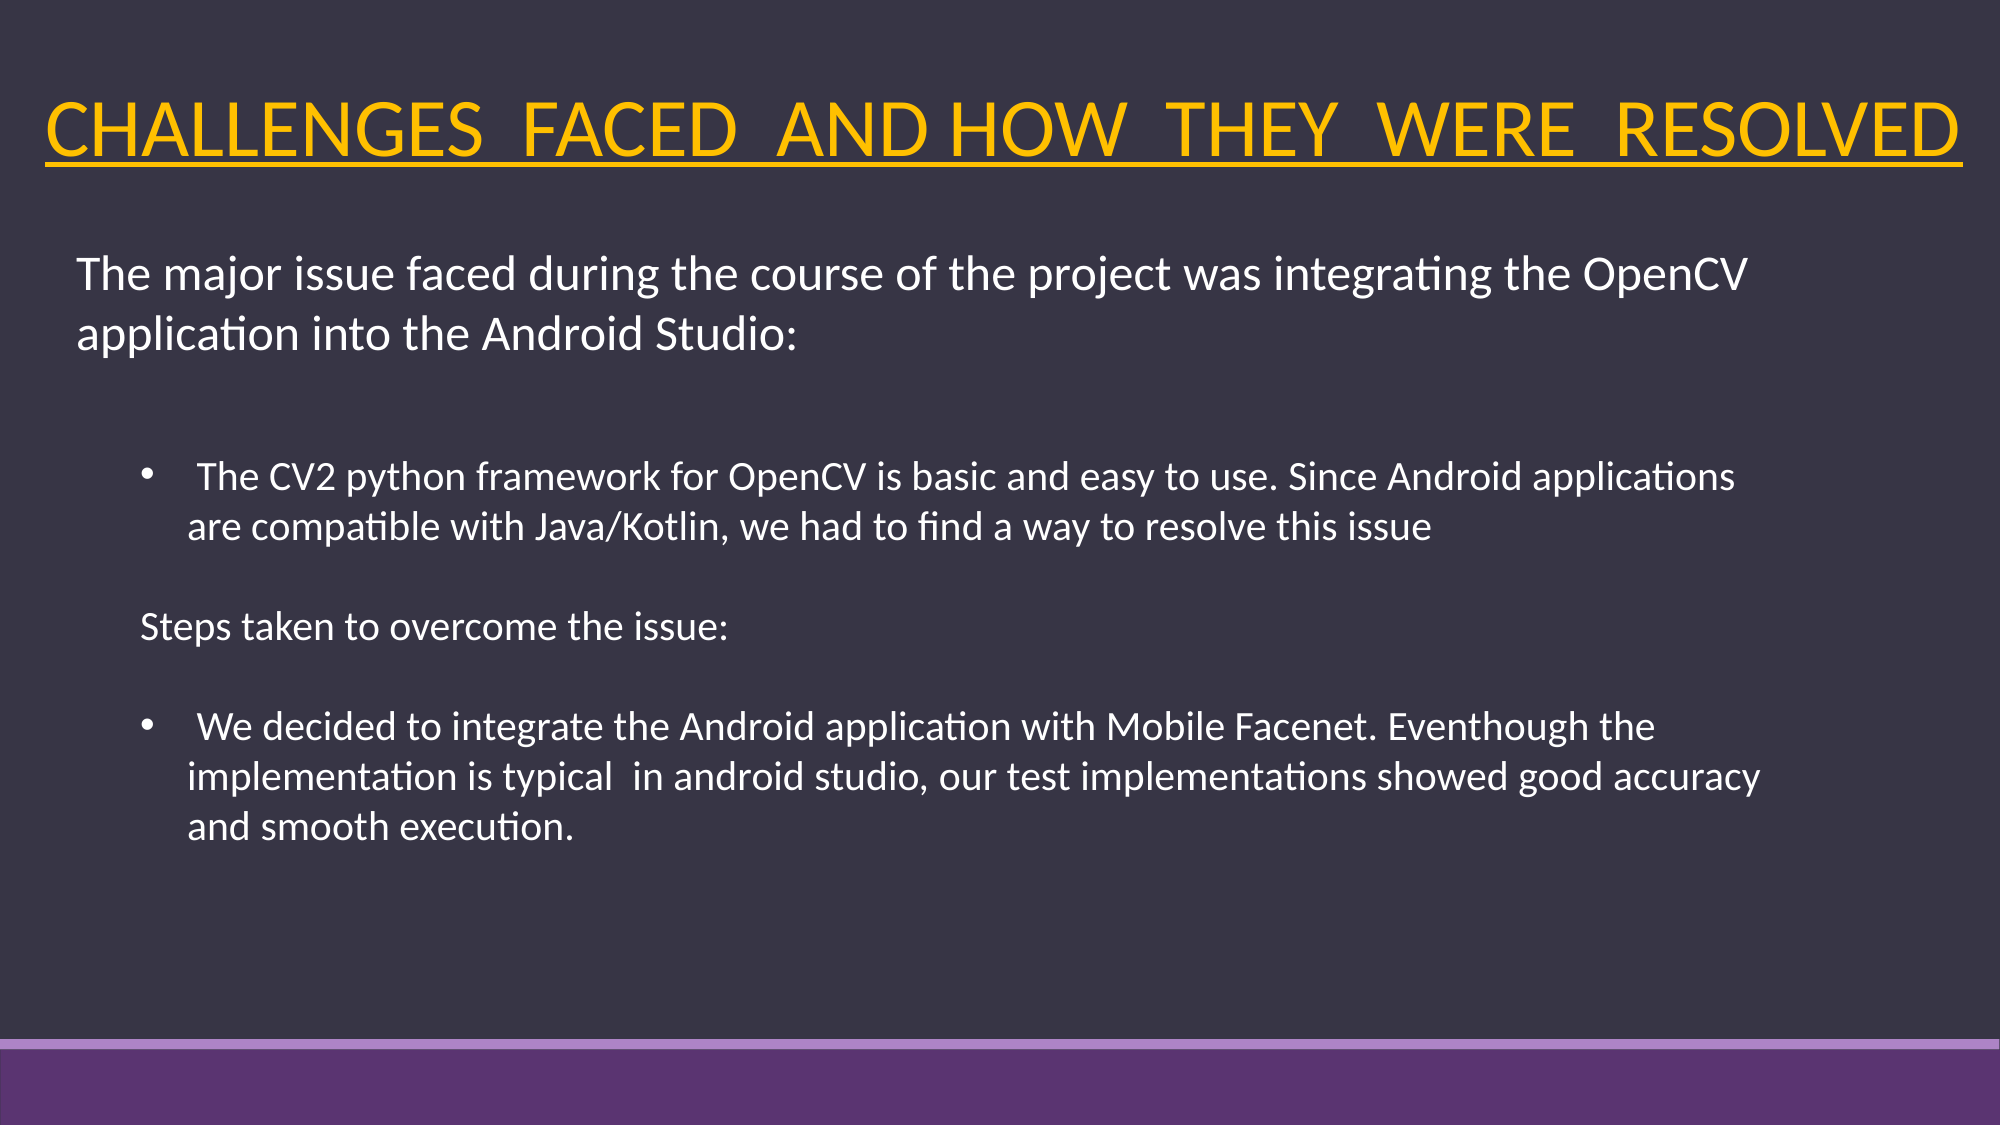

CHALLENGES  FACED  AND HOW  THEY  WERE  RESOLVED
The major issue faced during the course of the project was integrating the OpenCV application into the Android Studio:
 The CV2 python framework for OpenCV is basic and easy to use. Since Android applications are compatible with Java/Kotlin, we had to find a way to resolve this issue

Steps taken to overcome the issue:

 We decided to integrate the Android application with Mobile Facenet. Eventhough the implementation is typical  in android studio, our test implementations showed good accuracy and smooth execution.